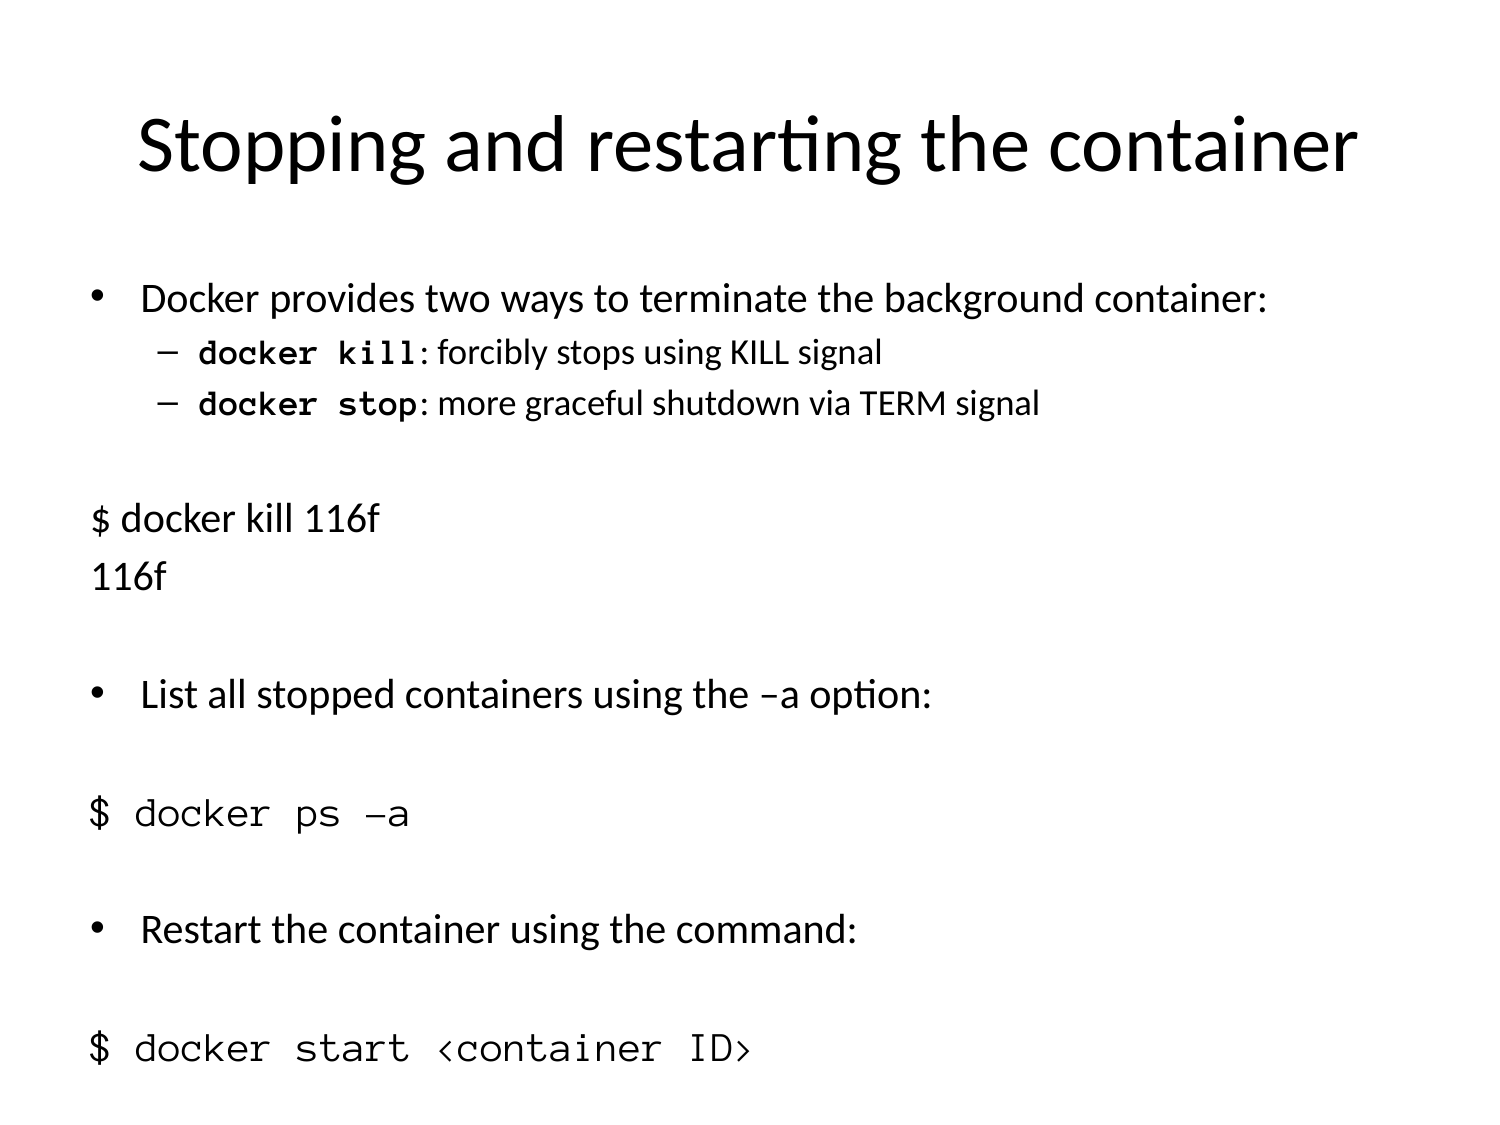

# Stopping and restarting the container
Docker provides two ways to terminate the background container:
docker kill: forcibly stops using KILL signal
docker stop: more graceful shutdown via TERM signal

$ docker kill 116f
116f

List all stopped containers using the –a option:

$ docker ps –a

Restart the container using the command:

$ docker start <container ID>